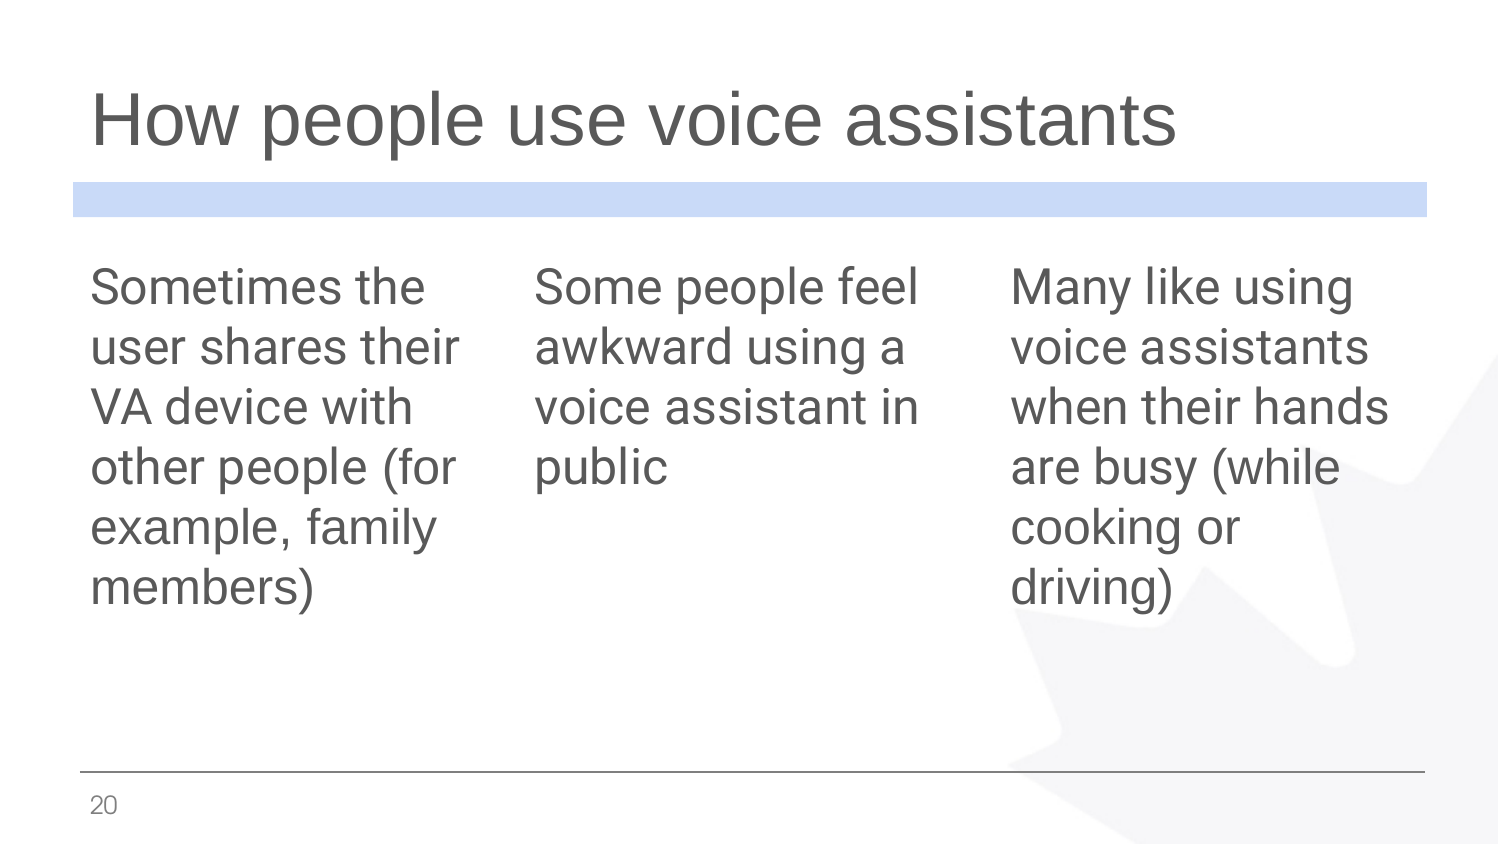

# How people use voice assistants

Sometimes the user shares their VA device with other people (for example, family members)

Some people feel awkward using a voice assistant in public

Many like using voice assistants when their hands are busy (while cooking or driving)
20